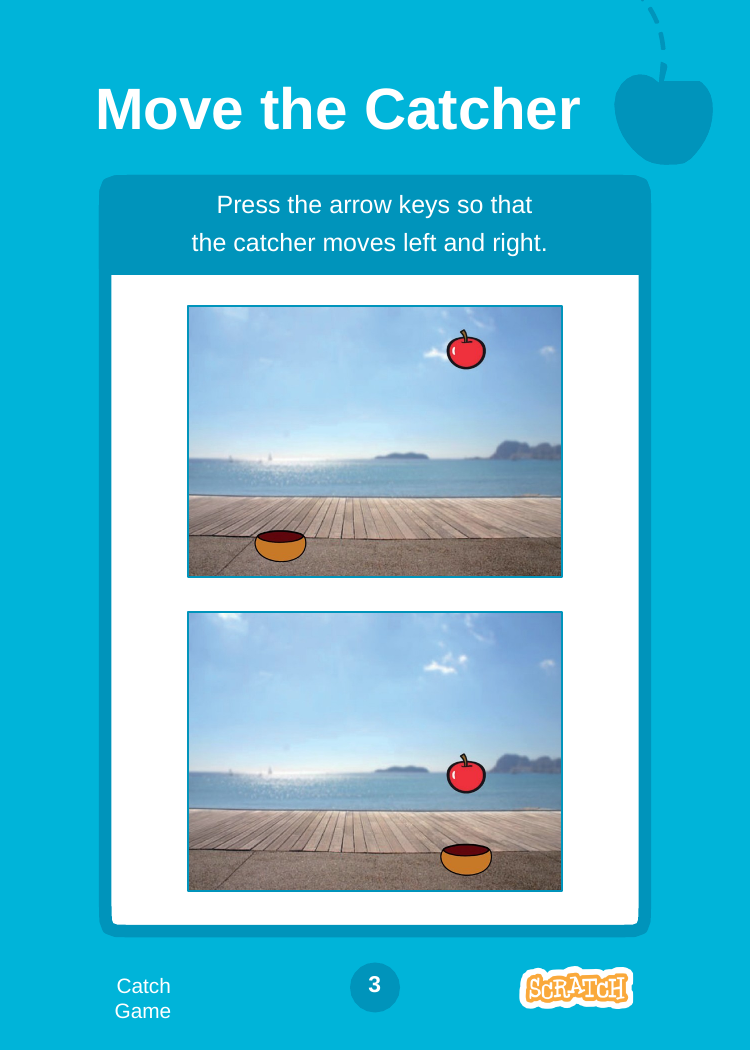

# Move the Catcher

Press the arrow keys so that  the catcher moves left and right.

3
Catch Game